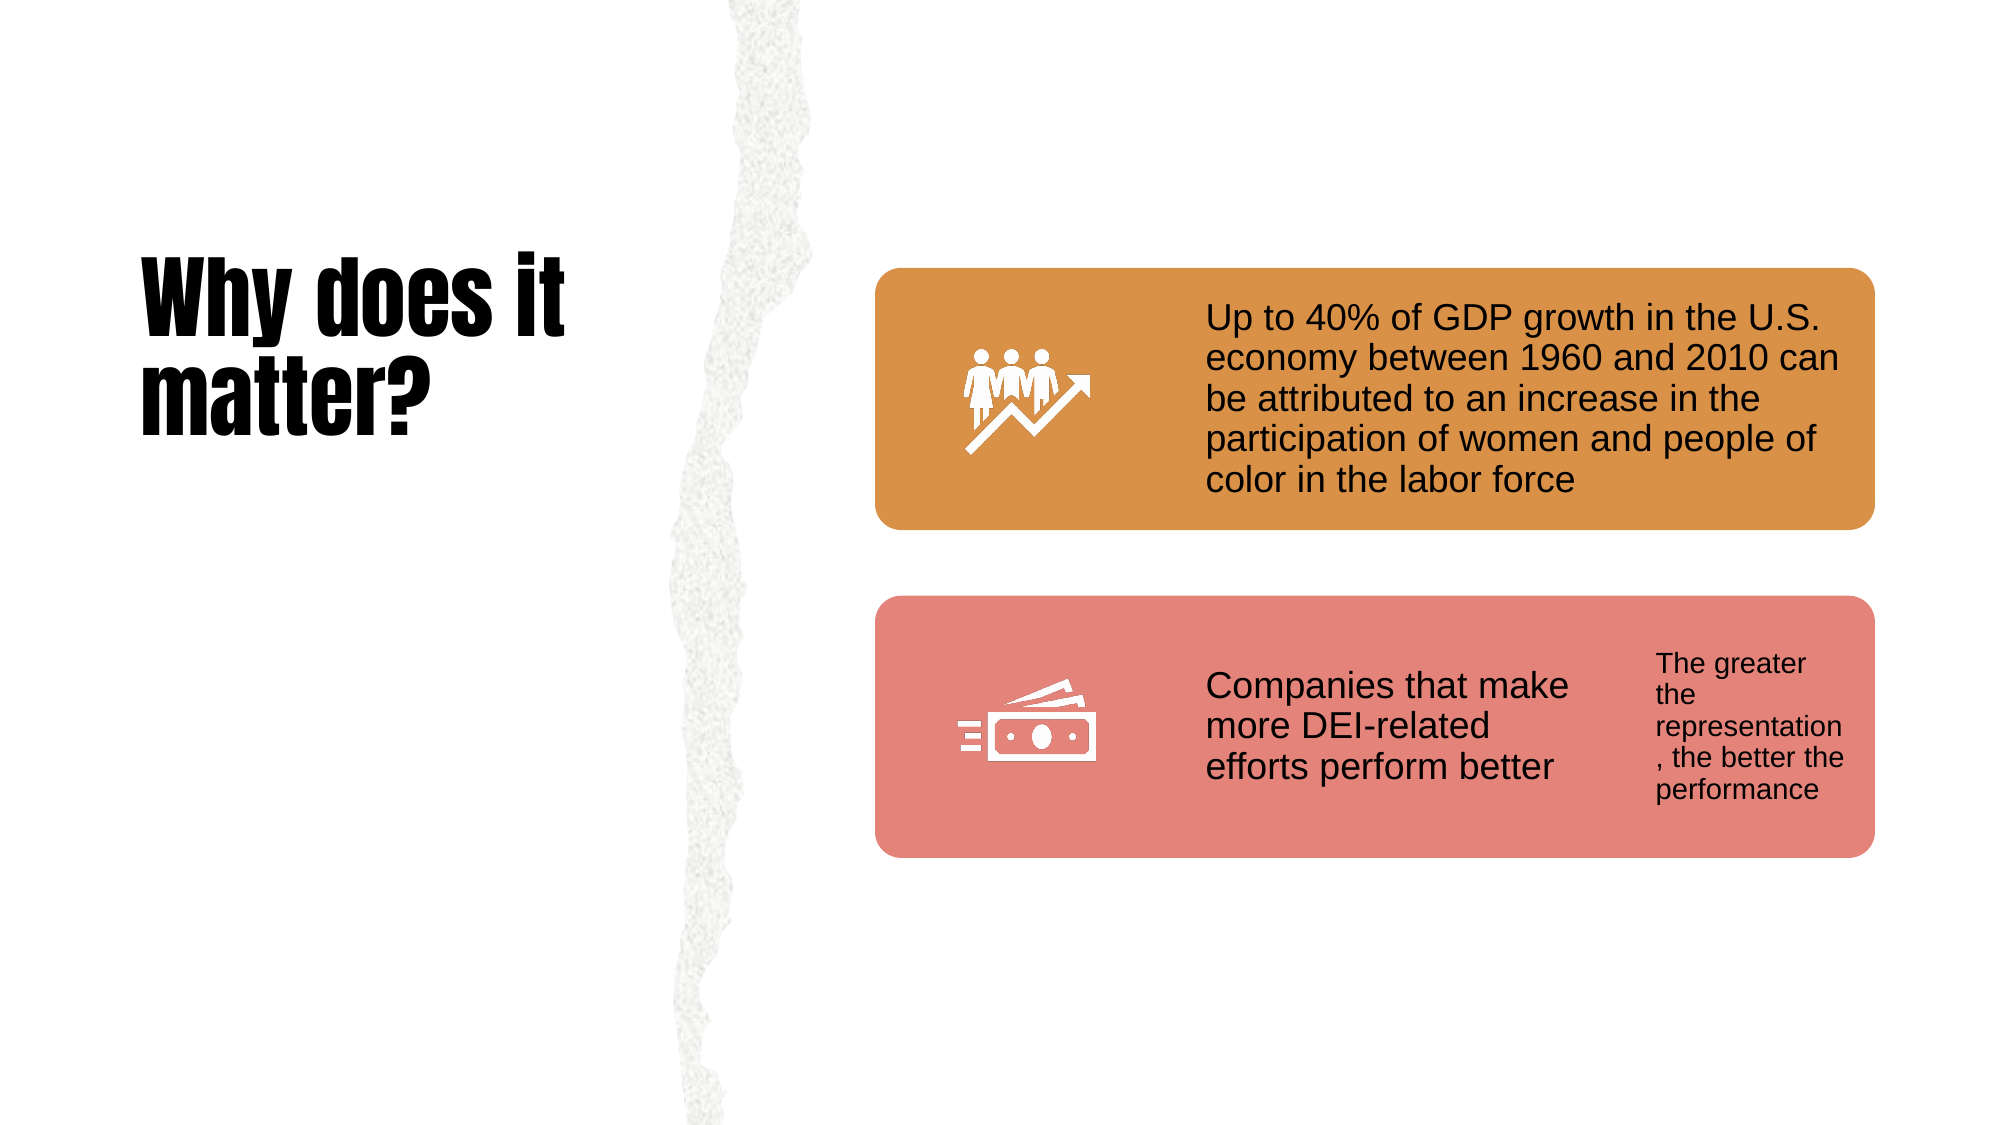

Up to 40% of GDP growth in the U.S. economy between 1960 and 2010 can be attributed to an increase in the participation of women and people of color in the labor force
Companies that make more DEI-related efforts perform better
The greater the representation, the better the performance
# Why does it matter?